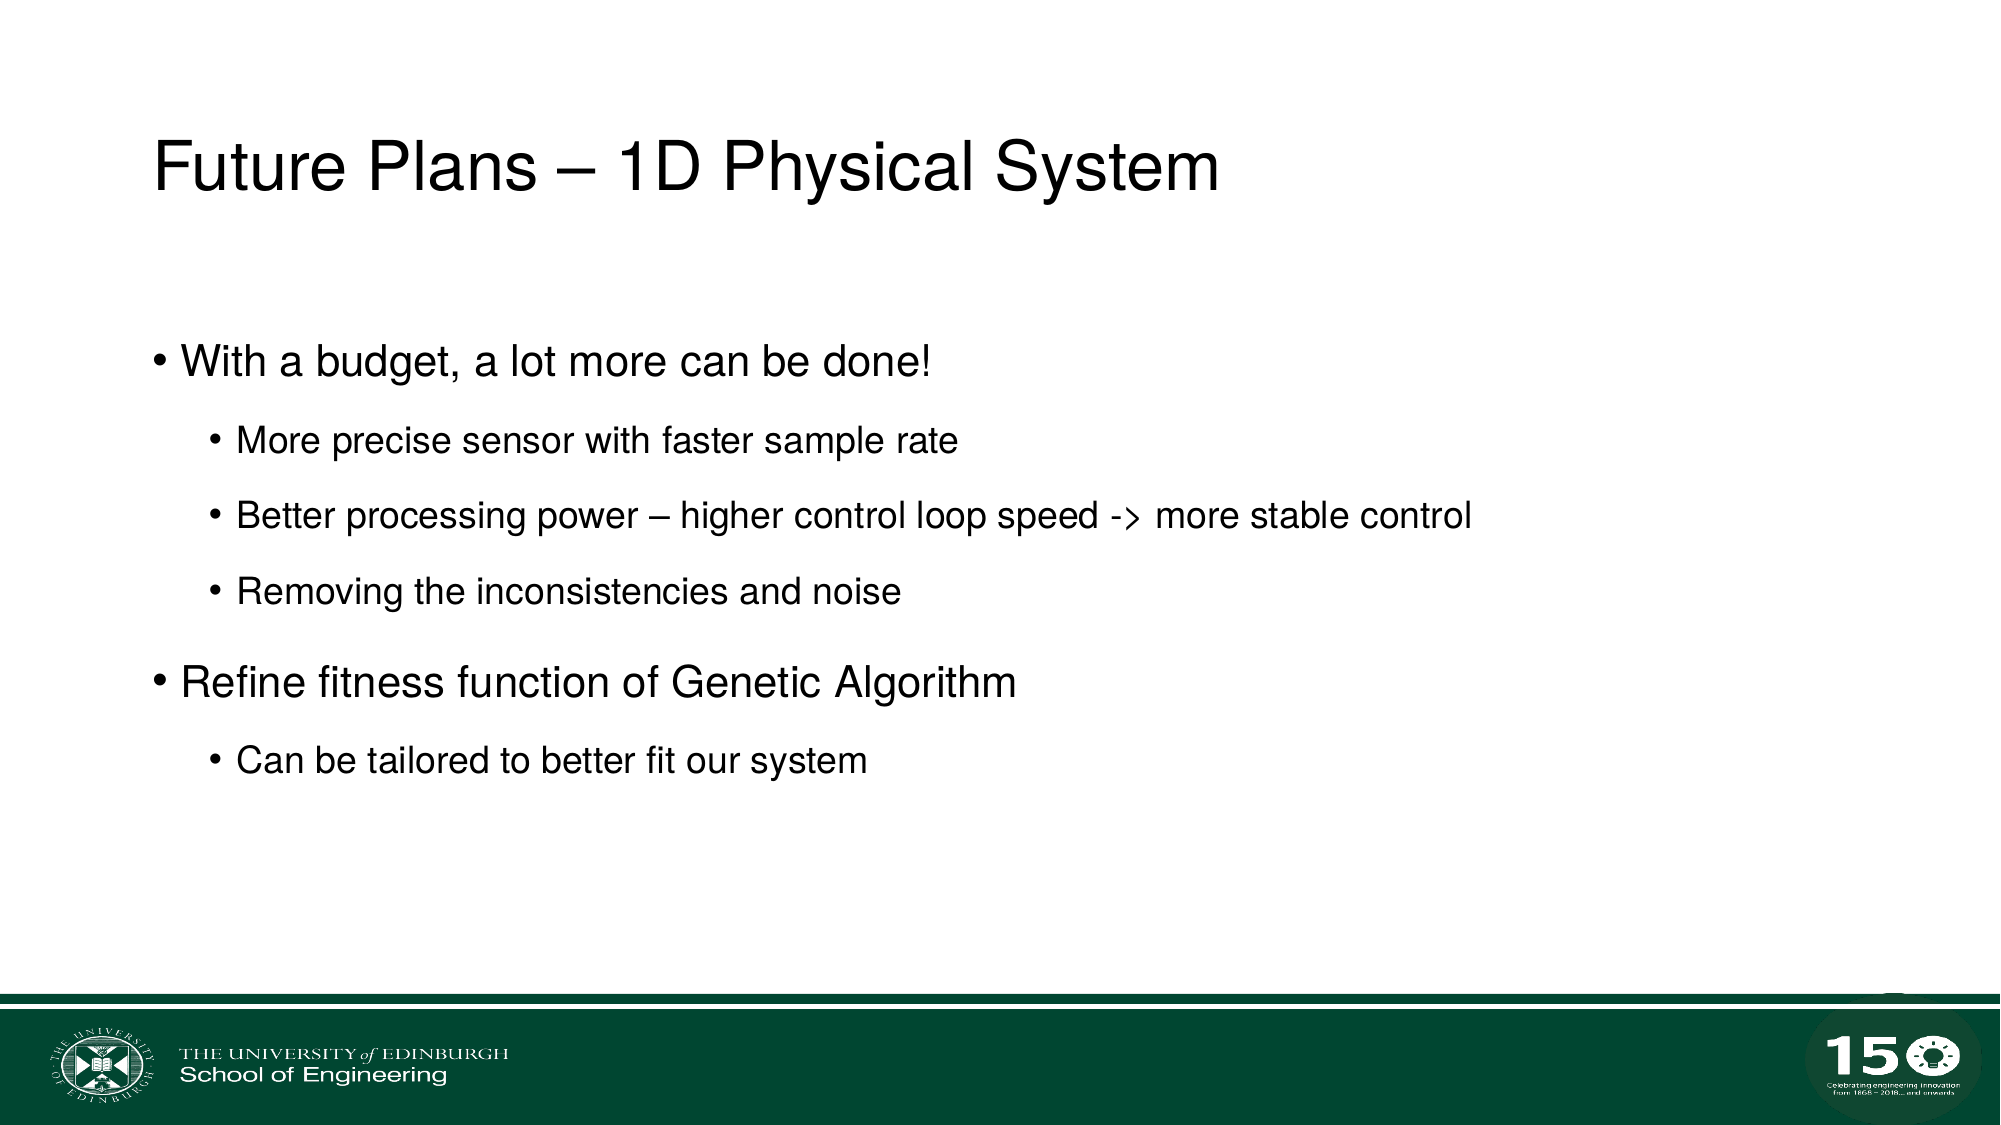

# Future Plans – 1D Physical System
With a budget, a lot more can be done!
More precise sensor with faster sample rate
Better processing power – higher control loop speed -> more stable control
Removing the inconsistencies and noise
Refine fitness function of Genetic Algorithm
Can be tailored to better fit our system